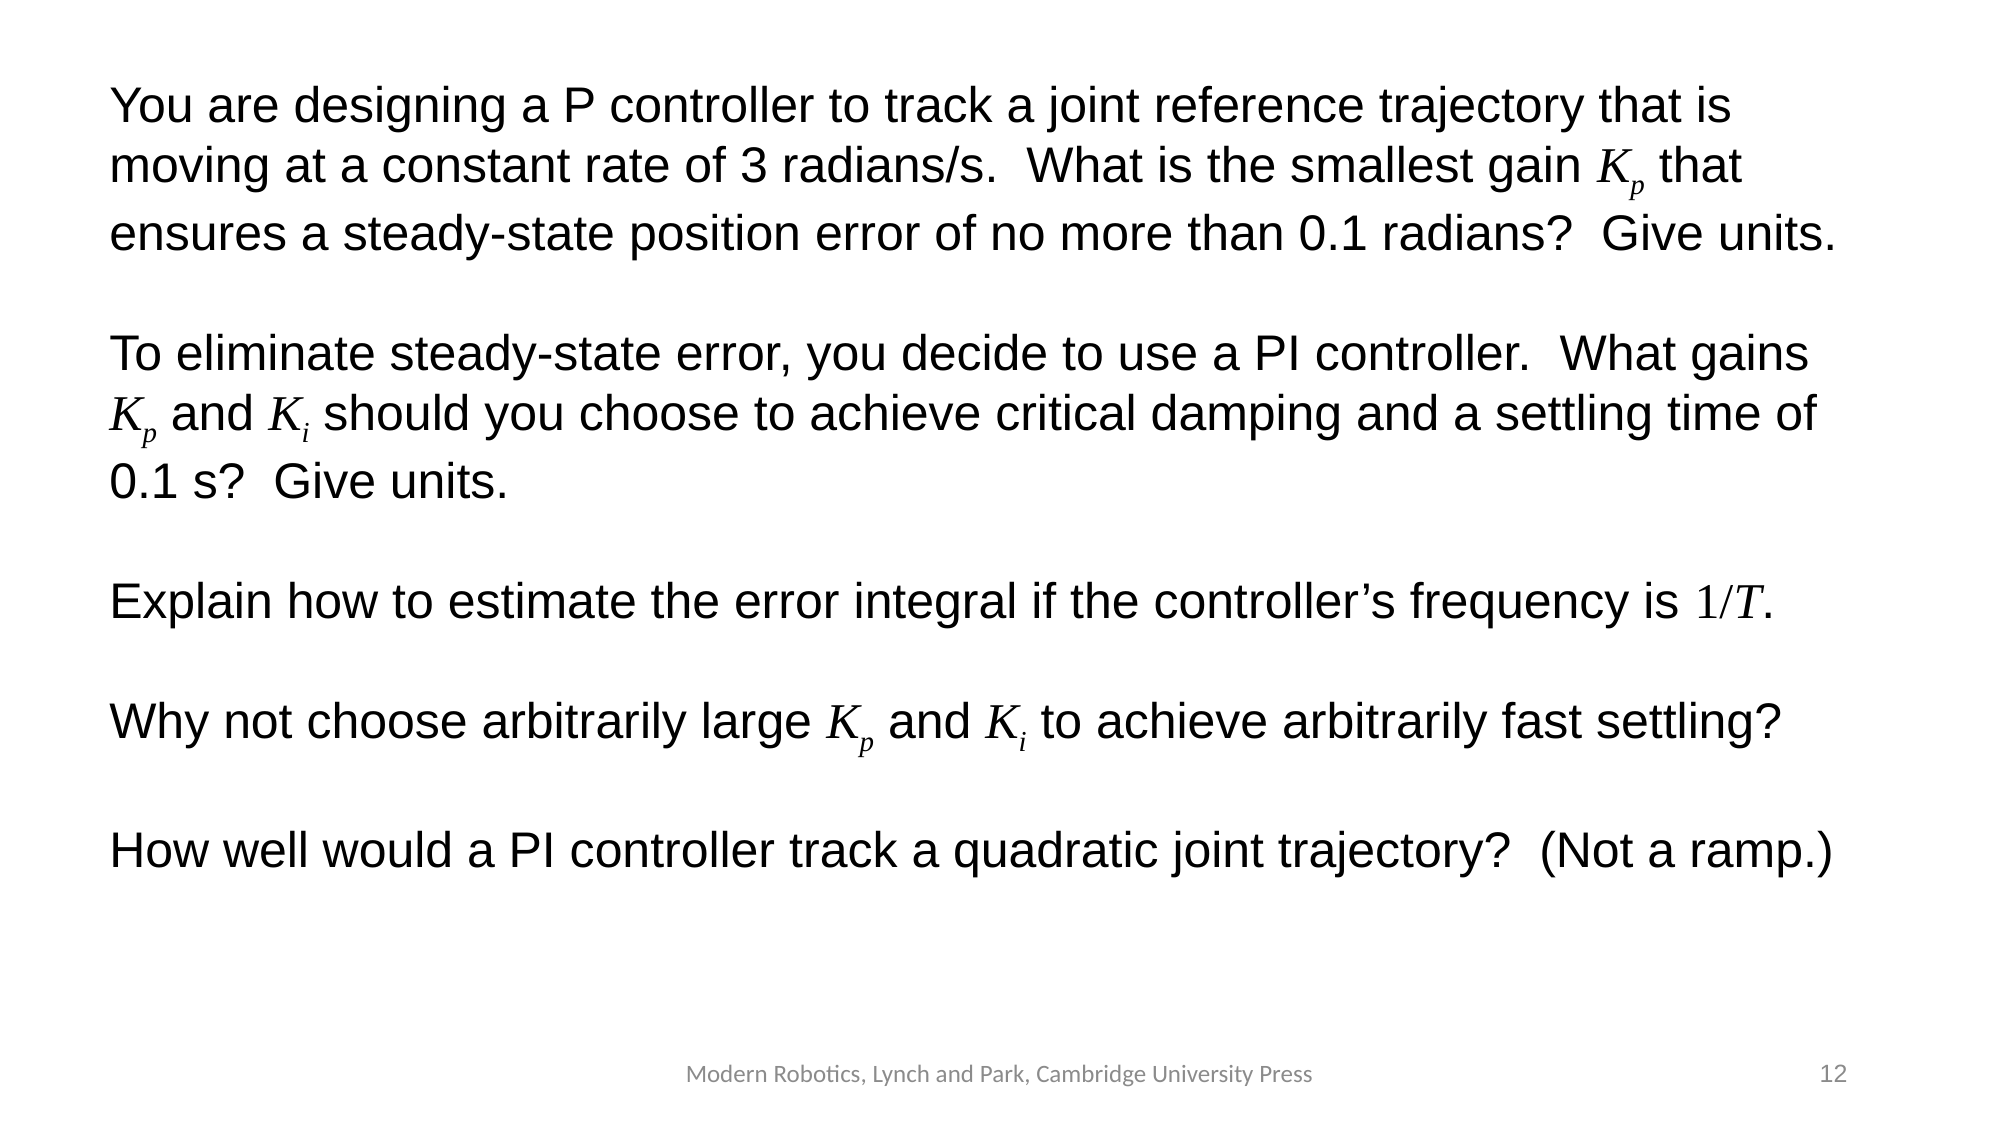

You are designing a P controller to track a joint reference trajectory that is
moving at a constant rate of 3 radians/s.  What is the smallest gain Kp that
ensures a steady-state position error of no more than 0.1 radians?  Give units.

To eliminate steady-state error, you decide to use a PI controller.  What gains
Kp and Ki should you choose to achieve critical damping and a settling time of
0.1 s?  Give units.

Explain how to estimate the error integral if the controller’s frequency is 1/T.

Why not choose arbitrarily large Kp and Ki to achieve arbitrarily fast settling?

How well would a PI controller track a quadratic joint trajectory?  (Not a ramp.)

Modern Robotics, Lynch and Park, Cambridge University Press
12